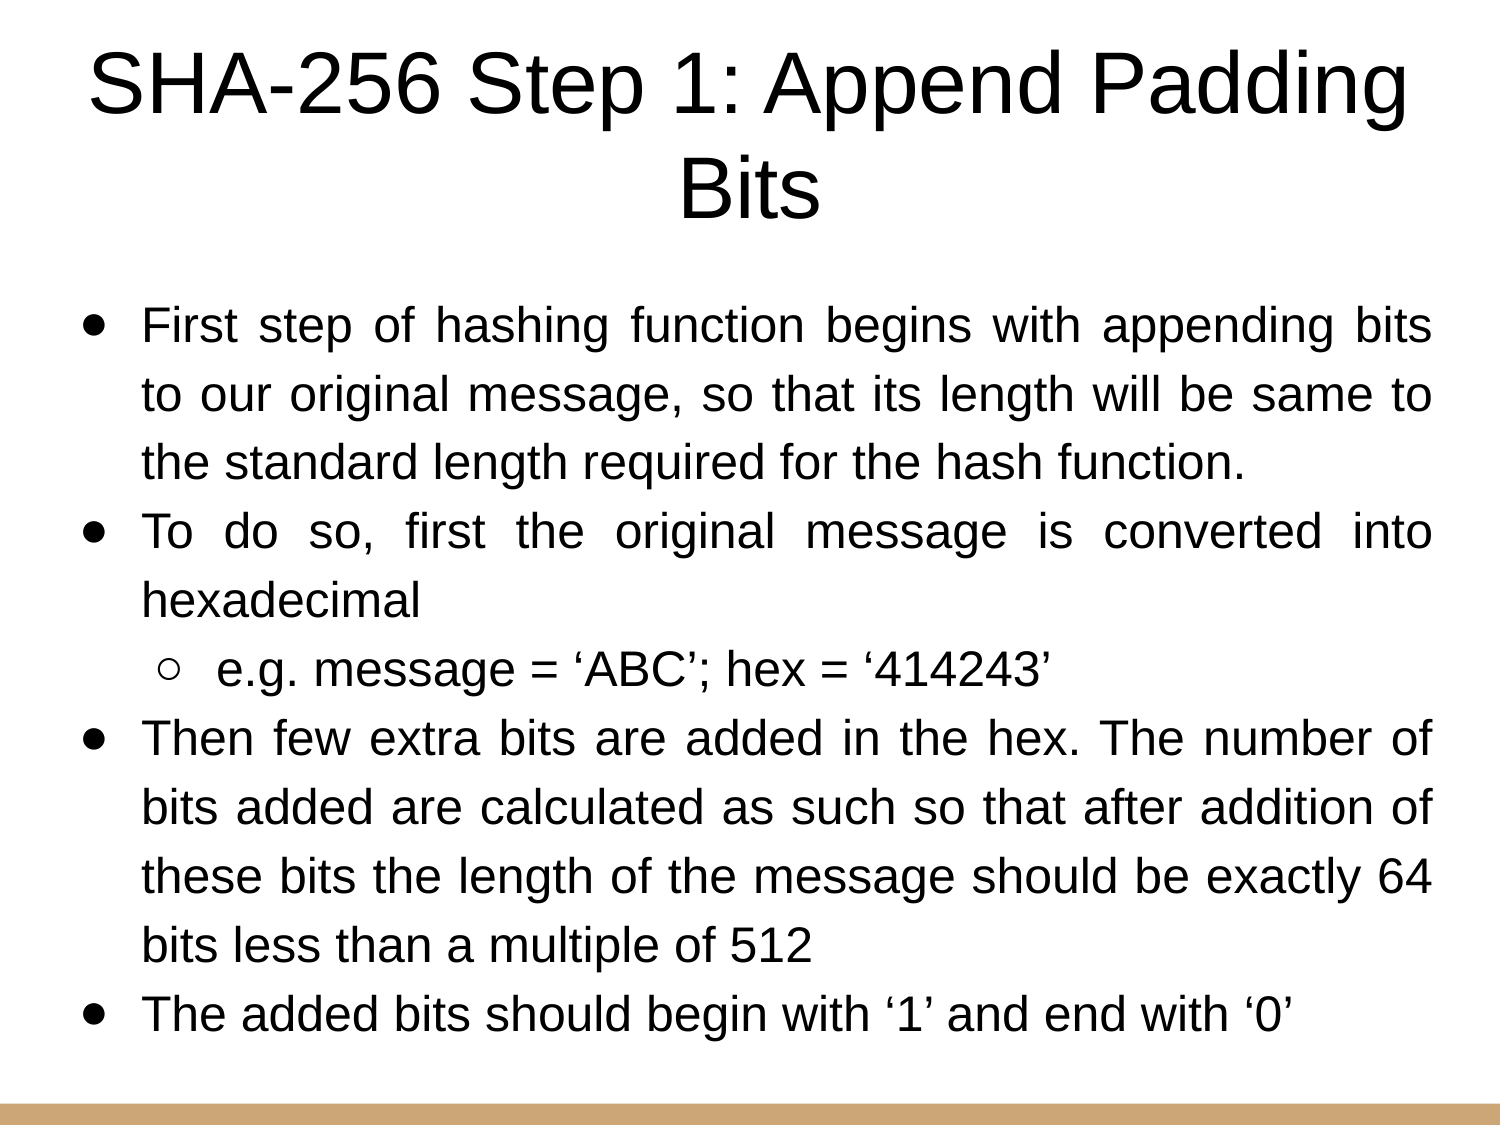

# SHA-256 Step 1: Append Padding Bits
First step of hashing function begins with appending bits to our original message, so that its length will be same to the standard length required for the hash function.
To do so, first the original message is converted into hexadecimal
e.g. message = ‘ABC’; hex = ‘414243’
Then few extra bits are added in the hex. The number of bits added are calculated as such so that after addition of these bits the length of the message should be exactly 64 bits less than a multiple of 512
The added bits should begin with ‘1’ and end with ‘0’